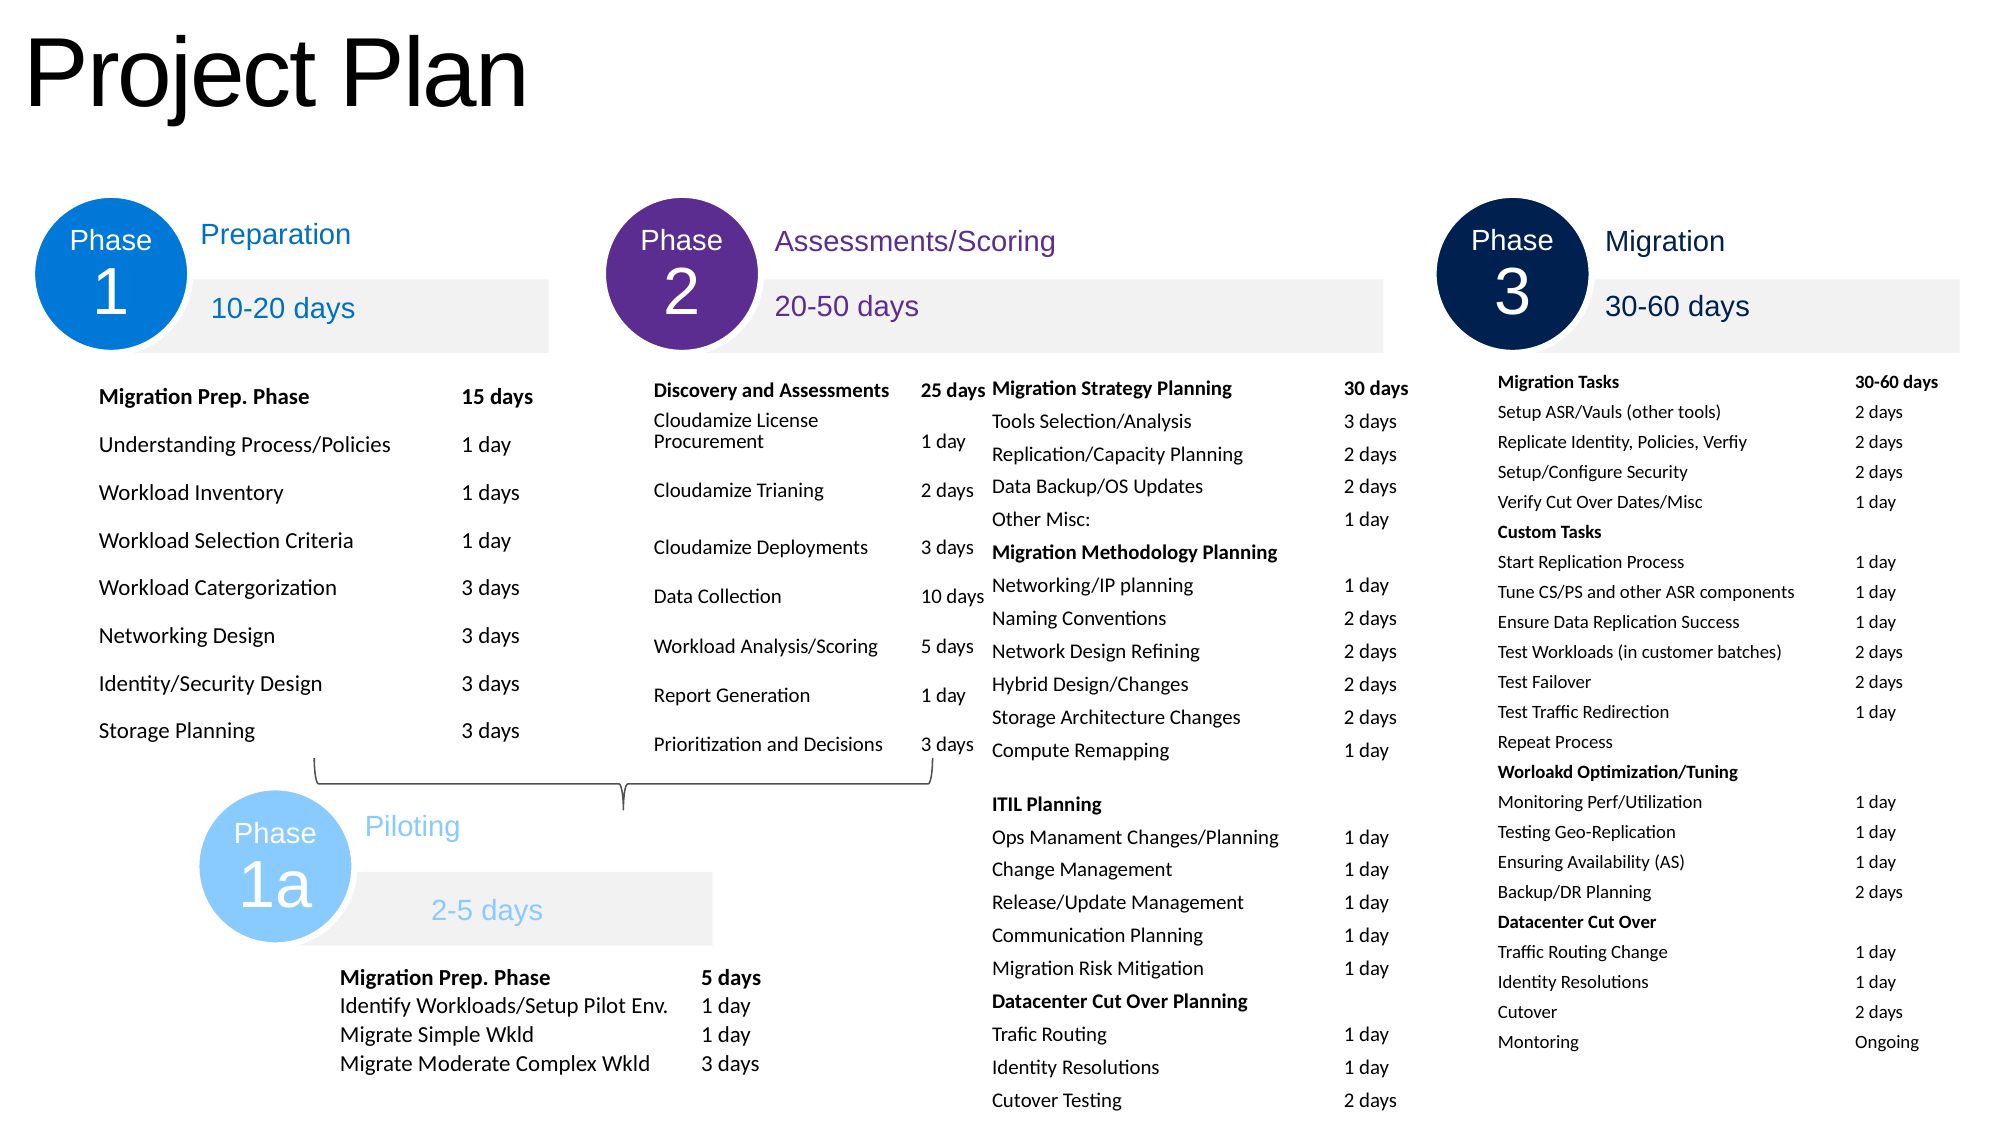

# Project Plan
Phase
1
Phase
2
Phase
3
Preparation
Assessments/Scoring
Migration
20-50 days
30-60 days
10-20 days

| Discovery and Assessments | 25 days |
| --- | --- |
| Cloudamize License Procurement | 1 day |
| Cloudamize Trianing | 2 days |
| Cloudamize Deployments | 3 days |
| Data Collection | 10 days |
| Workload Analysis/Scoring | 5 days |
| Report Generation | 1 day |
| Prioritization and Decisions | 3 days |
| Migration Prep. Phase | 15 days |
| --- | --- |
| Understanding Process/Policies | 1 day |
| Workload Inventory | 1 days |
| Workload Selection Criteria | 1 day |
| Workload Catergorization | 3 days |
| Networking Design | 3 days |
| Identity/Security Design | 3 days |
| Storage Planning | 3 days |
| Migration Tasks | 30-60 days |
| --- | --- |
| Setup ASR/Vauls (other tools) | 2 days |
| Replicate Identity, Policies, Verfiy | 2 days |
| Setup/Configure Security | 2 days |
| Verify Cut Over Dates/Misc | 1 day |
| Custom Tasks |  |
| Start Replication Process | 1 day |
| Tune CS/PS and other ASR components | 1 day |
| Ensure Data Replication Success | 1 day |
| Test Workloads (in customer batches) | 2 days |
| Test Failover | 2 days |
| Test Traffic Redirection | 1 day |
| Repeat Process |  |
| Worloakd Optimization/Tuning |  |
| Monitoring Perf/Utilization | 1 day |
| Testing Geo-Replication | 1 day |
| Ensuring Availability (AS) | 1 day |
| Backup/DR Planning | 2 days |
| Datacenter Cut Over |  |
| Traffic Routing Change | 1 day |
| Identity Resolutions | 1 day |
| Cutover | 2 days |
| Montoring | Ongoing |
| Migration Strategy Planning | 30 days |
| --- | --- |
| Tools Selection/Analysis | 3 days |
| Replication/Capacity Planning | 2 days |
| Data Backup/OS Updates | 2 days |
| Other Misc: | 1 day |
| Migration Methodology Planning |  |
| Networking/IP planning | 1 day |
| Naming Conventions | 2 days |
| Network Design Refining | 2 days |
| Hybrid Design/Changes | 2 days |
| Storage Architecture Changes | 2 days |
| Compute Remapping | 1 day |
| ITIL Planning |  |
| Ops Manament Changes/Planning | 1 day |
| Change Management | 1 day |
| Release/Update Management | 1 day |
| Communication Planning | 1 day |
| Migration Risk Mitigation | 1 day |
| Datacenter Cut Over Planning |  |
| Trafic Routing | 1 day |
| Identity Resolutions | 1 day |
| Cutover Testing | 2 days |

Phase
1a
Piloting
2-5 days
| Migration Prep. Phase | 5 days |
| --- | --- |
| Identify Workloads/Setup Pilot Env. | 1 day |
| Migrate Simple Wkld | 1 day |
| Migrate Moderate Complex Wkld | 3 days |
|  |  |